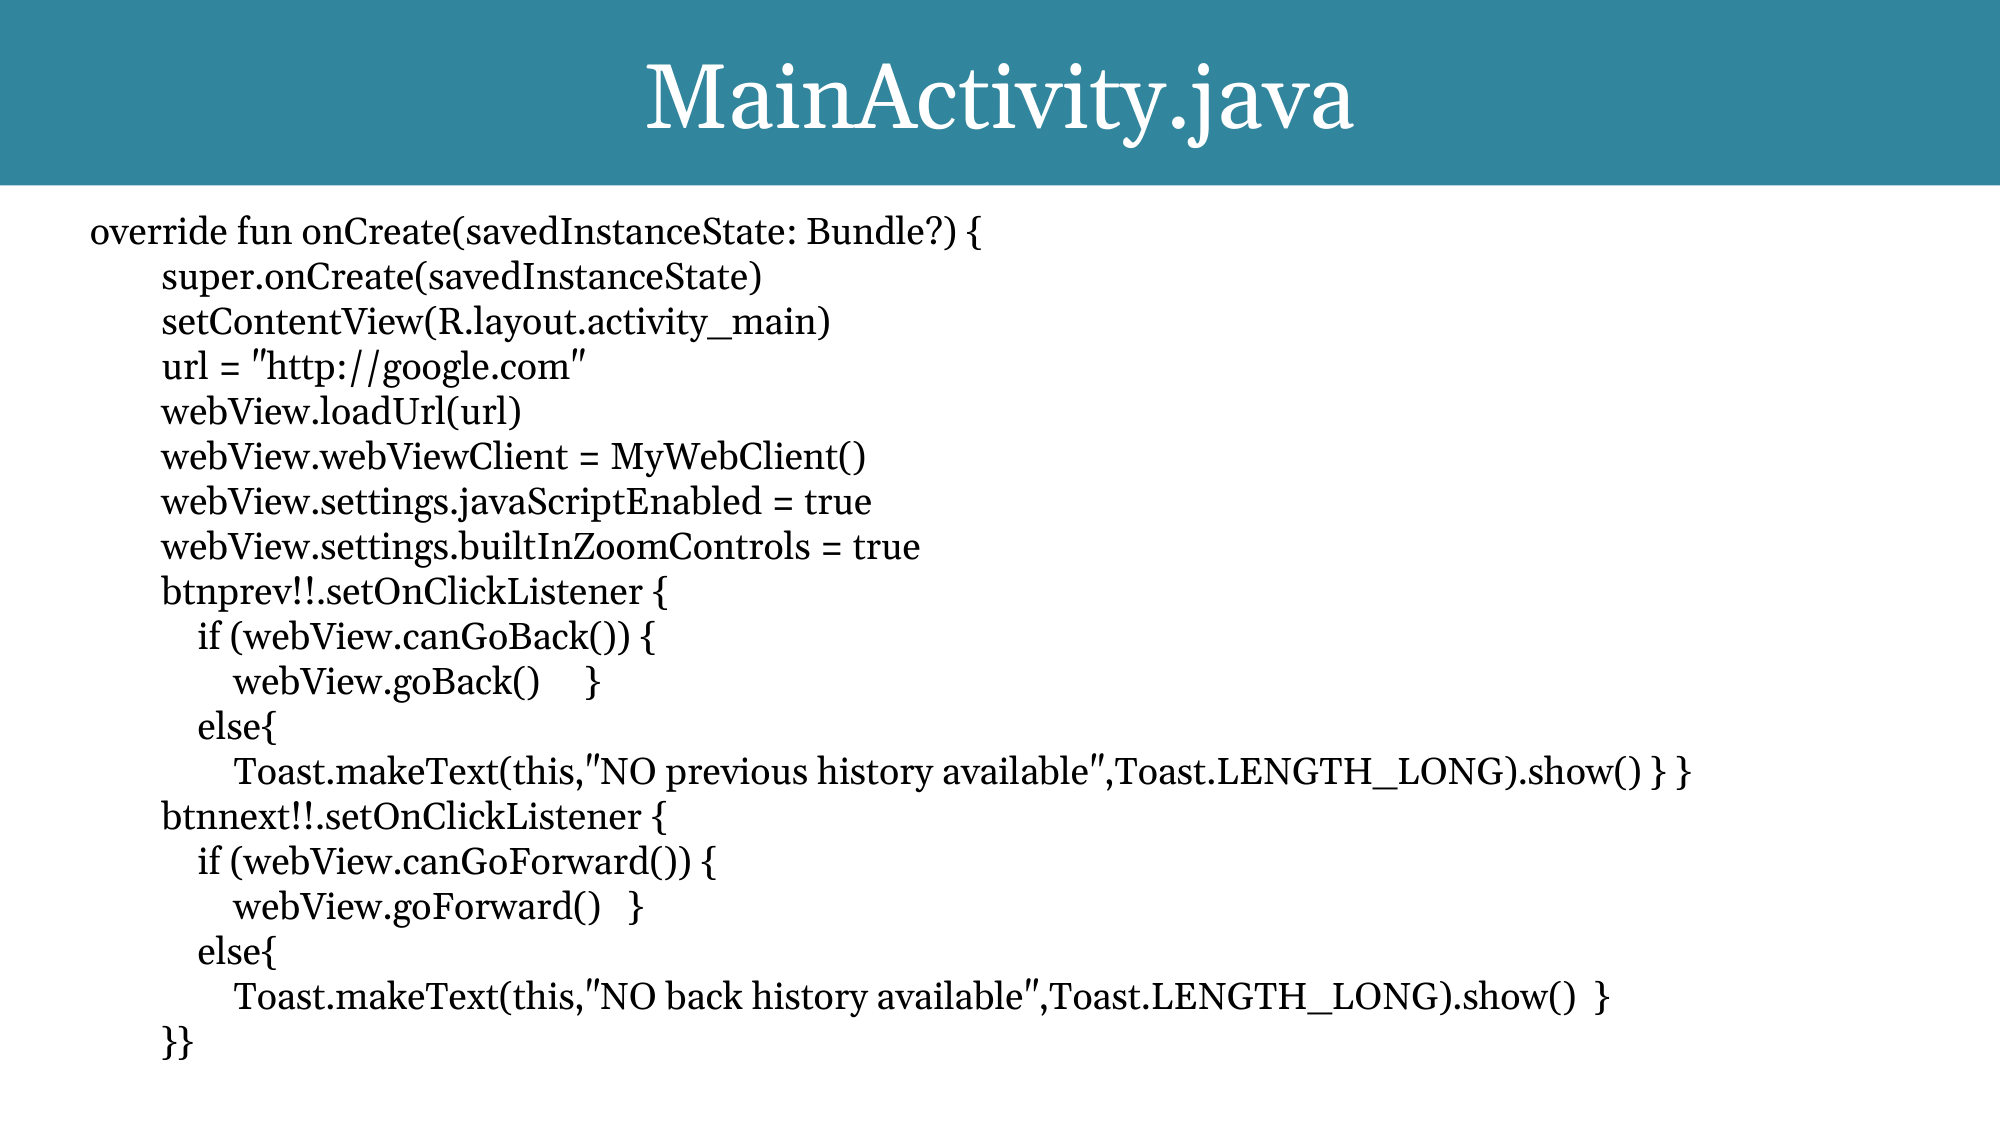

# MainActivity.java

override fun onCreate(savedInstanceState: Bundle?) {
        super.onCreate(savedInstanceState)
        setContentView(R.layout.activity_main)
        url = "http://google.com"
        webView.loadUrl(url)
        webView.webViewClient = MyWebClient()
        webView.settings.javaScriptEnabled = true
        webView.settings.builtInZoomControls = true
        btnprev!!.setOnClickListener {
            if (webView.canGoBack()) {
                webView.goBack()     }
            else{
                Toast.makeText(this,"NO previous history available",Toast.LENGTH_LONG).show() } }
        btnnext!!.setOnClickListener {
            if (webView.canGoForward()) {
                webView.goForward()   }
            else{
                Toast.makeText(this,"NO back history available",Toast.LENGTH_LONG).show()  }
        }}